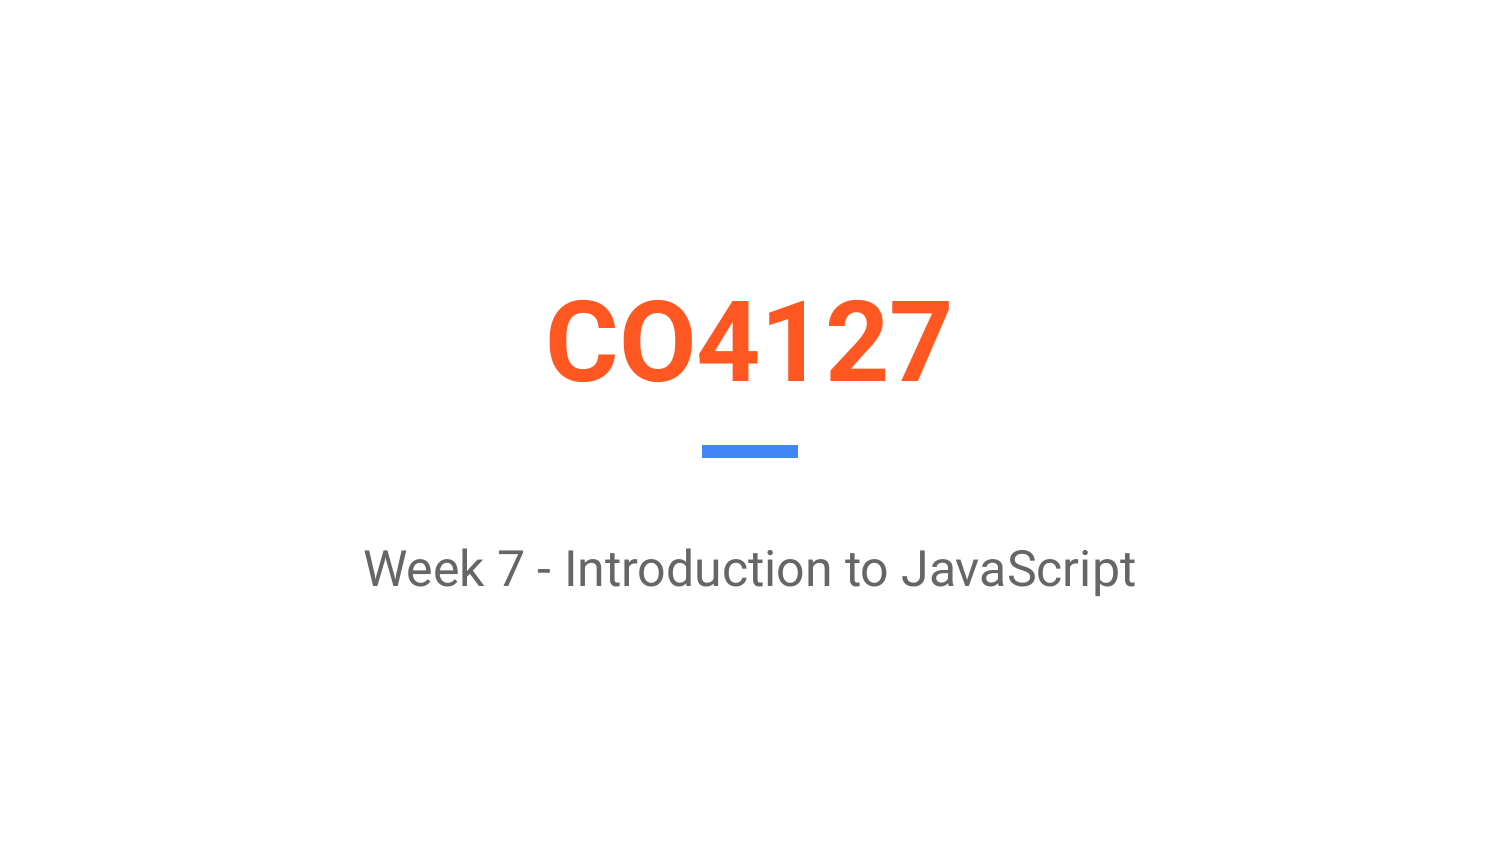

# CO4127
Week 7 - Introduction to JavaScript